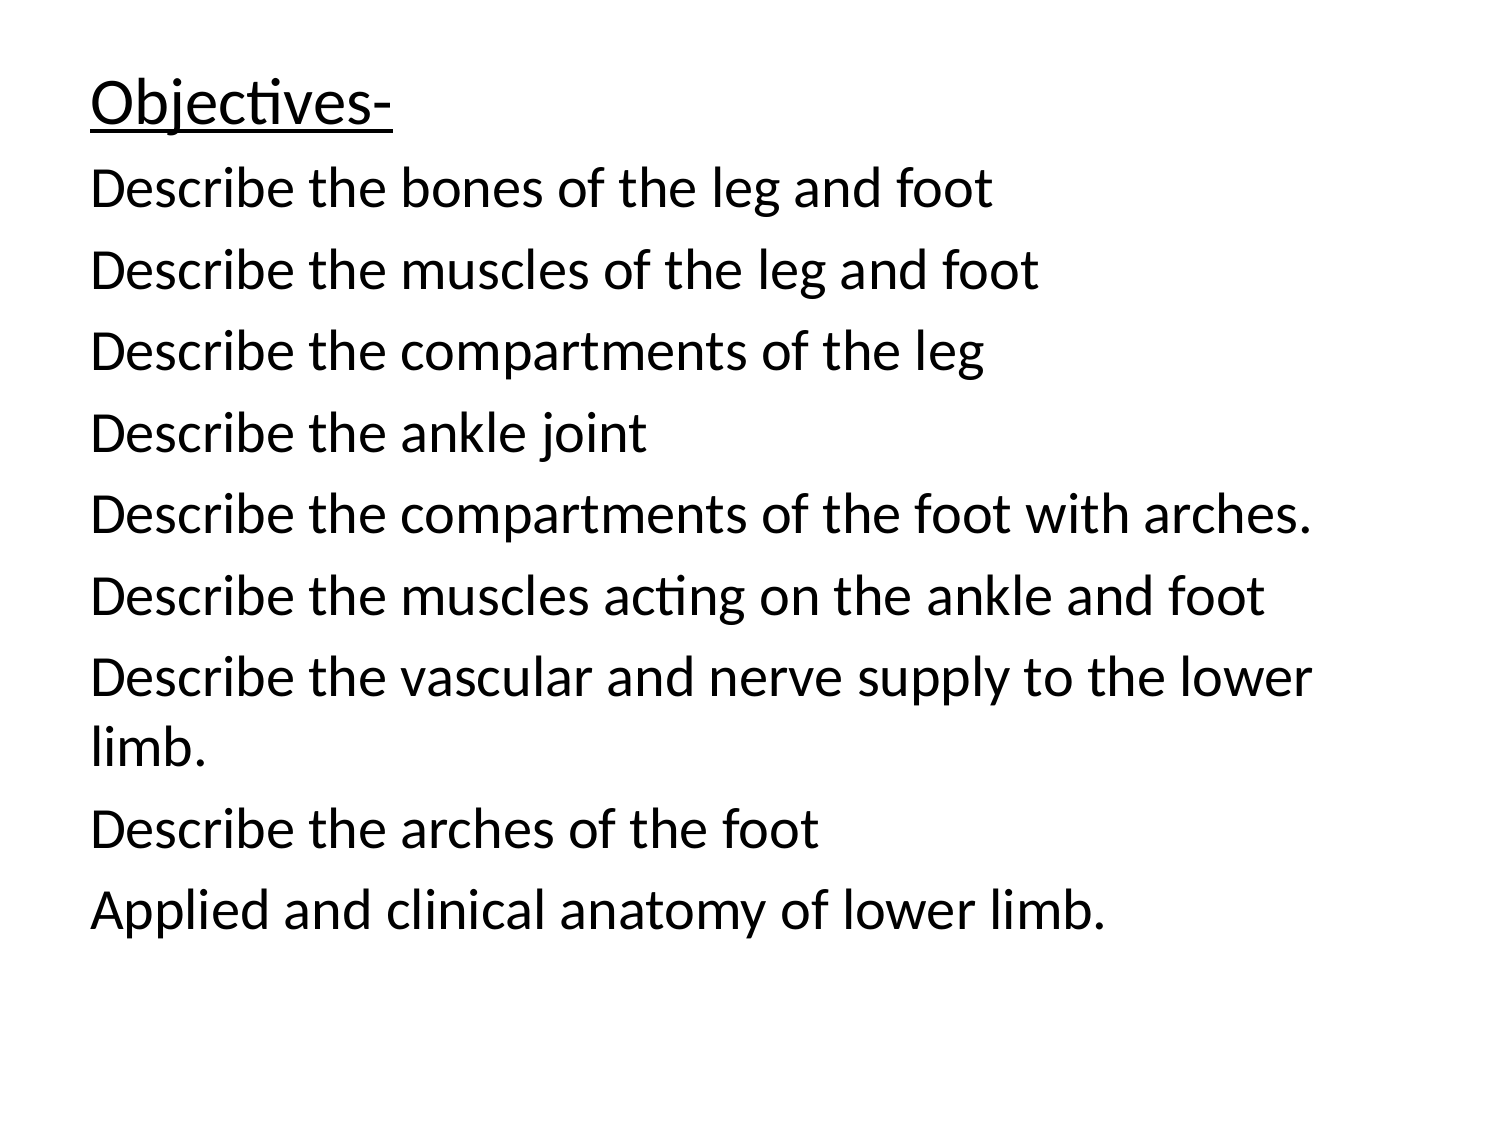

Objectives-
Describe the bones of the leg and foot
Describe the muscles of the leg and foot
Describe the compartments of the leg
Describe the ankle joint
Describe the compartments of the foot with arches.
Describe the muscles acting on the ankle and foot
Describe the vascular and nerve supply to the lower limb.
Describe the arches of the foot
Applied and clinical anatomy of lower limb.